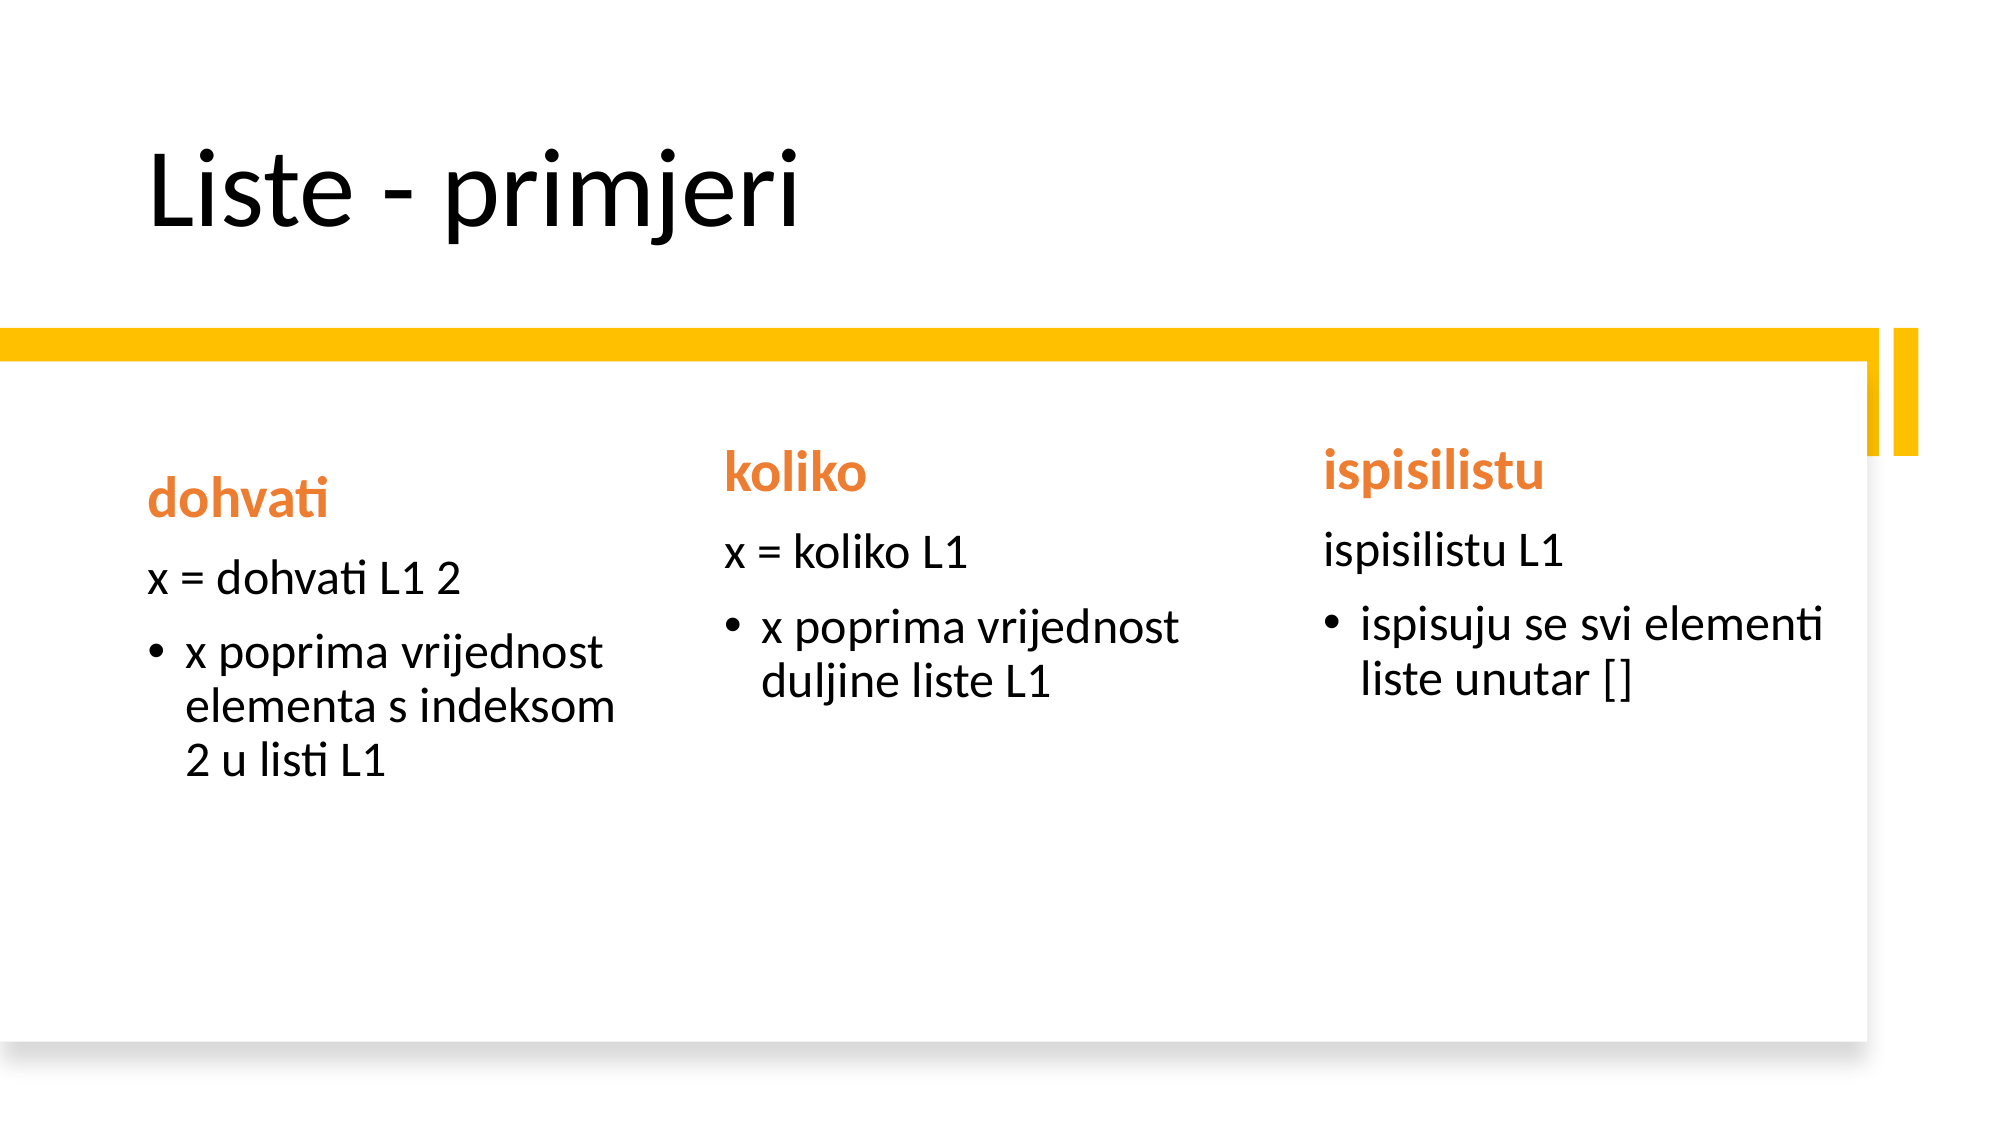

# Liste - primjeri

ispisilistu
ispisilistu L1
ispisuju se svi elementi liste unutar []

koliko
x = koliko L1
x poprima vrijednost duljine liste L1

dohvati
x = dohvati L1 2
x poprima vrijednost elementa s indeksom 2 u listi L1